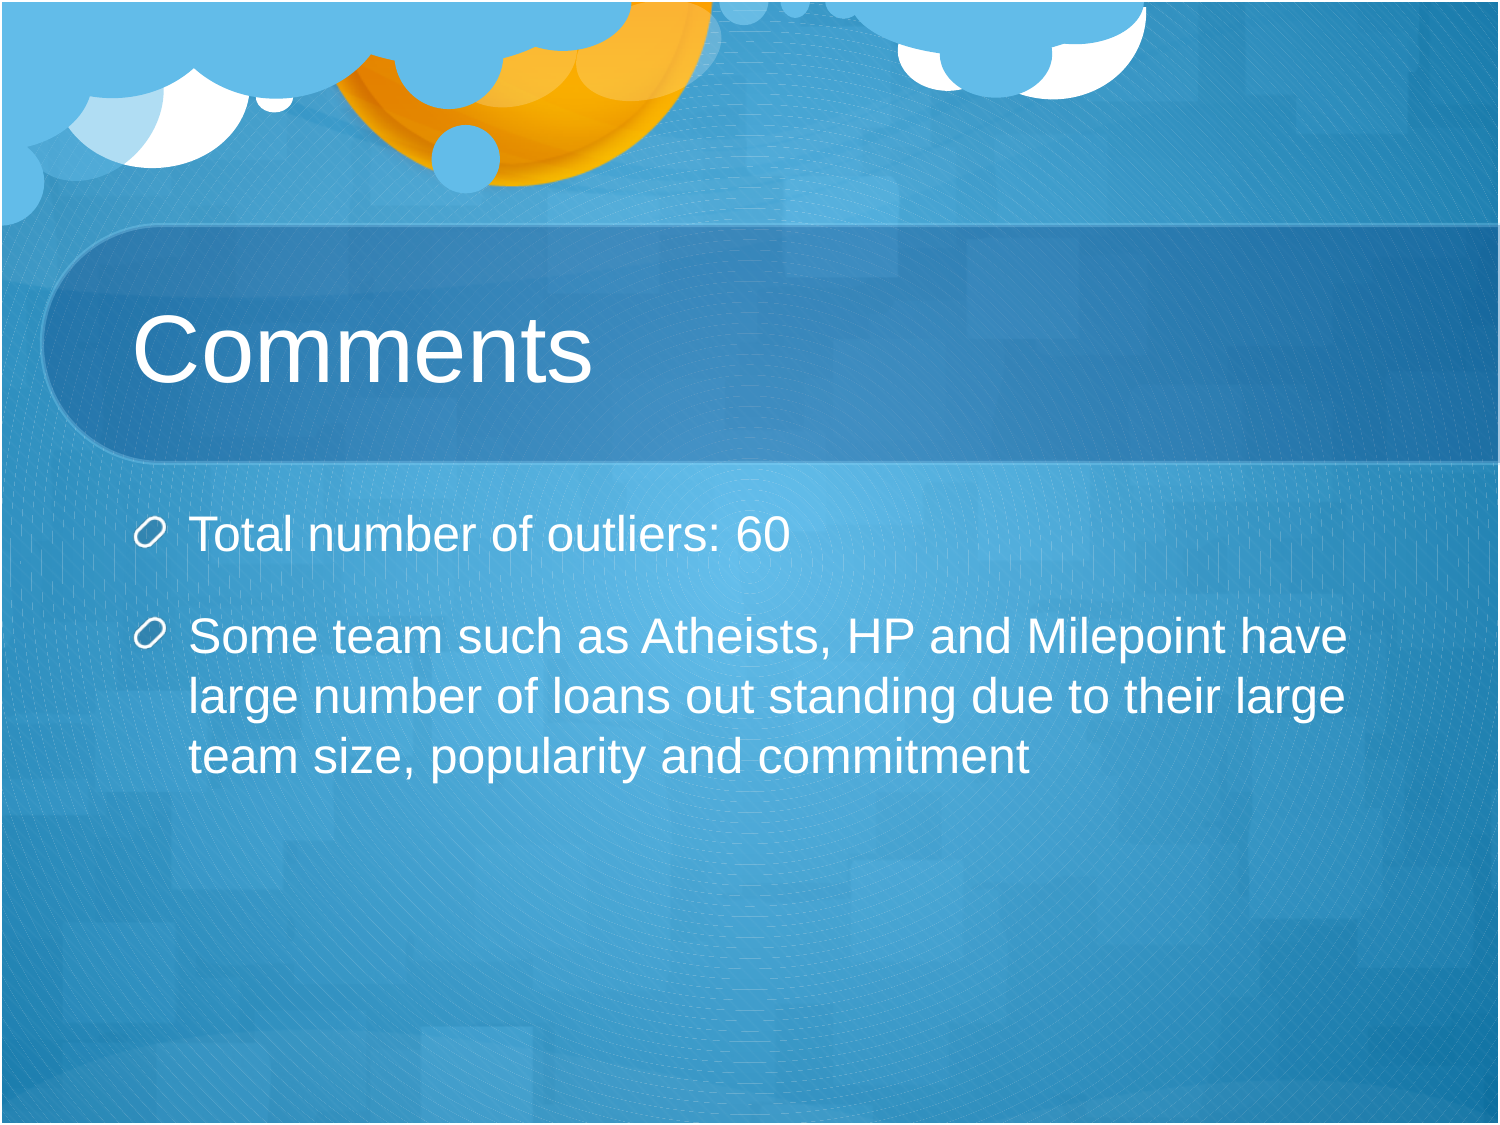

# Comments
Total number of outliers: 60
Some team such as Atheists, HP and Milepoint have large number of loans out standing due to their large team size, popularity and commitment